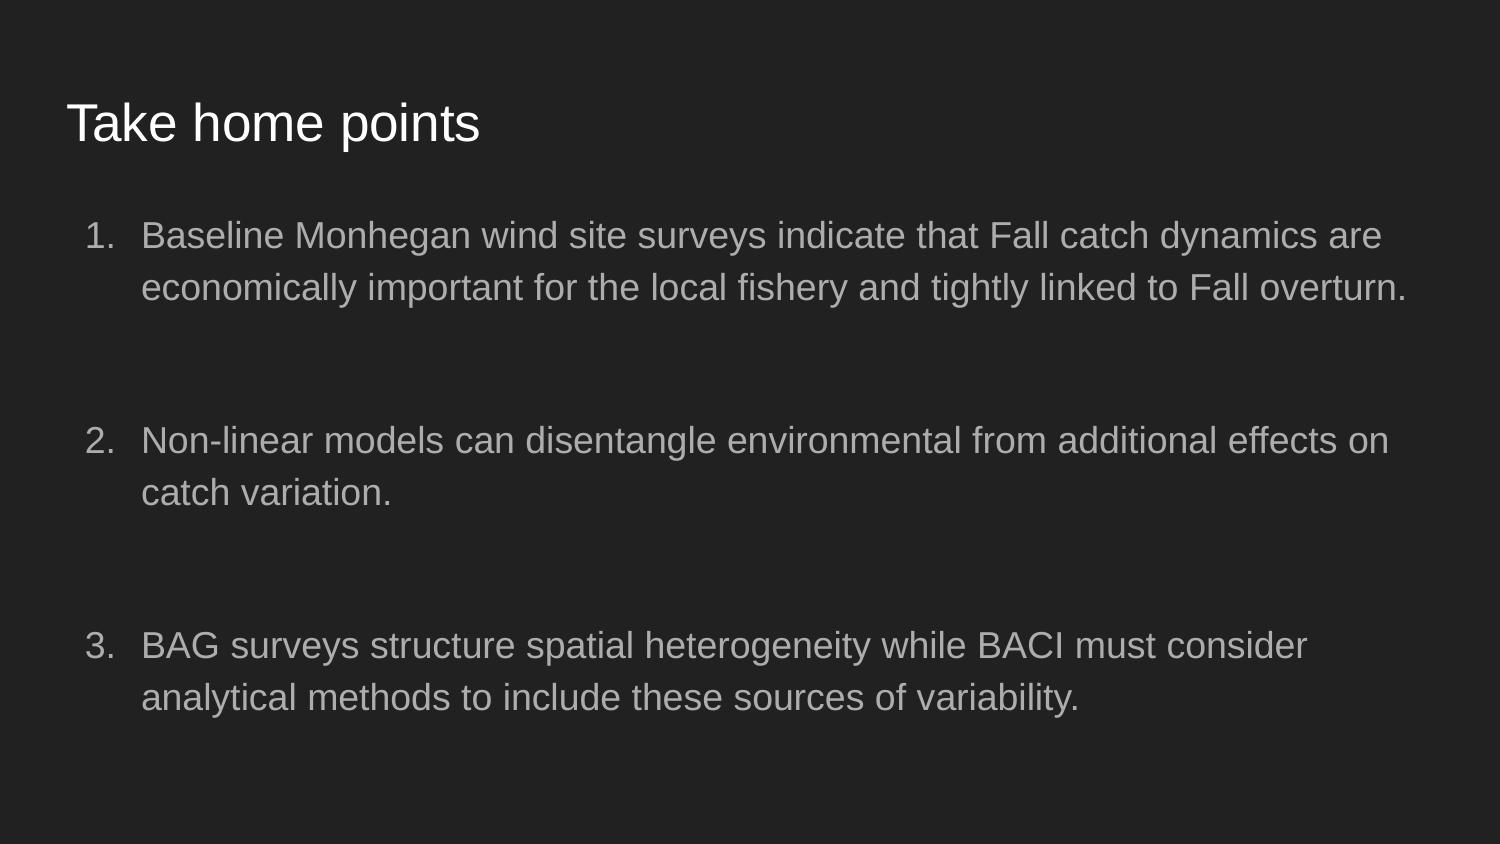

# Take home points
Baseline Monhegan wind site surveys indicate that Fall catch dynamics are economically important for the local fishery and tightly linked to Fall overturn.

Non-linear models can disentangle environmental from additional effects on catch variation.

BAG surveys structure spatial heterogeneity while BACI must consider analytical methods to include these sources of variability.